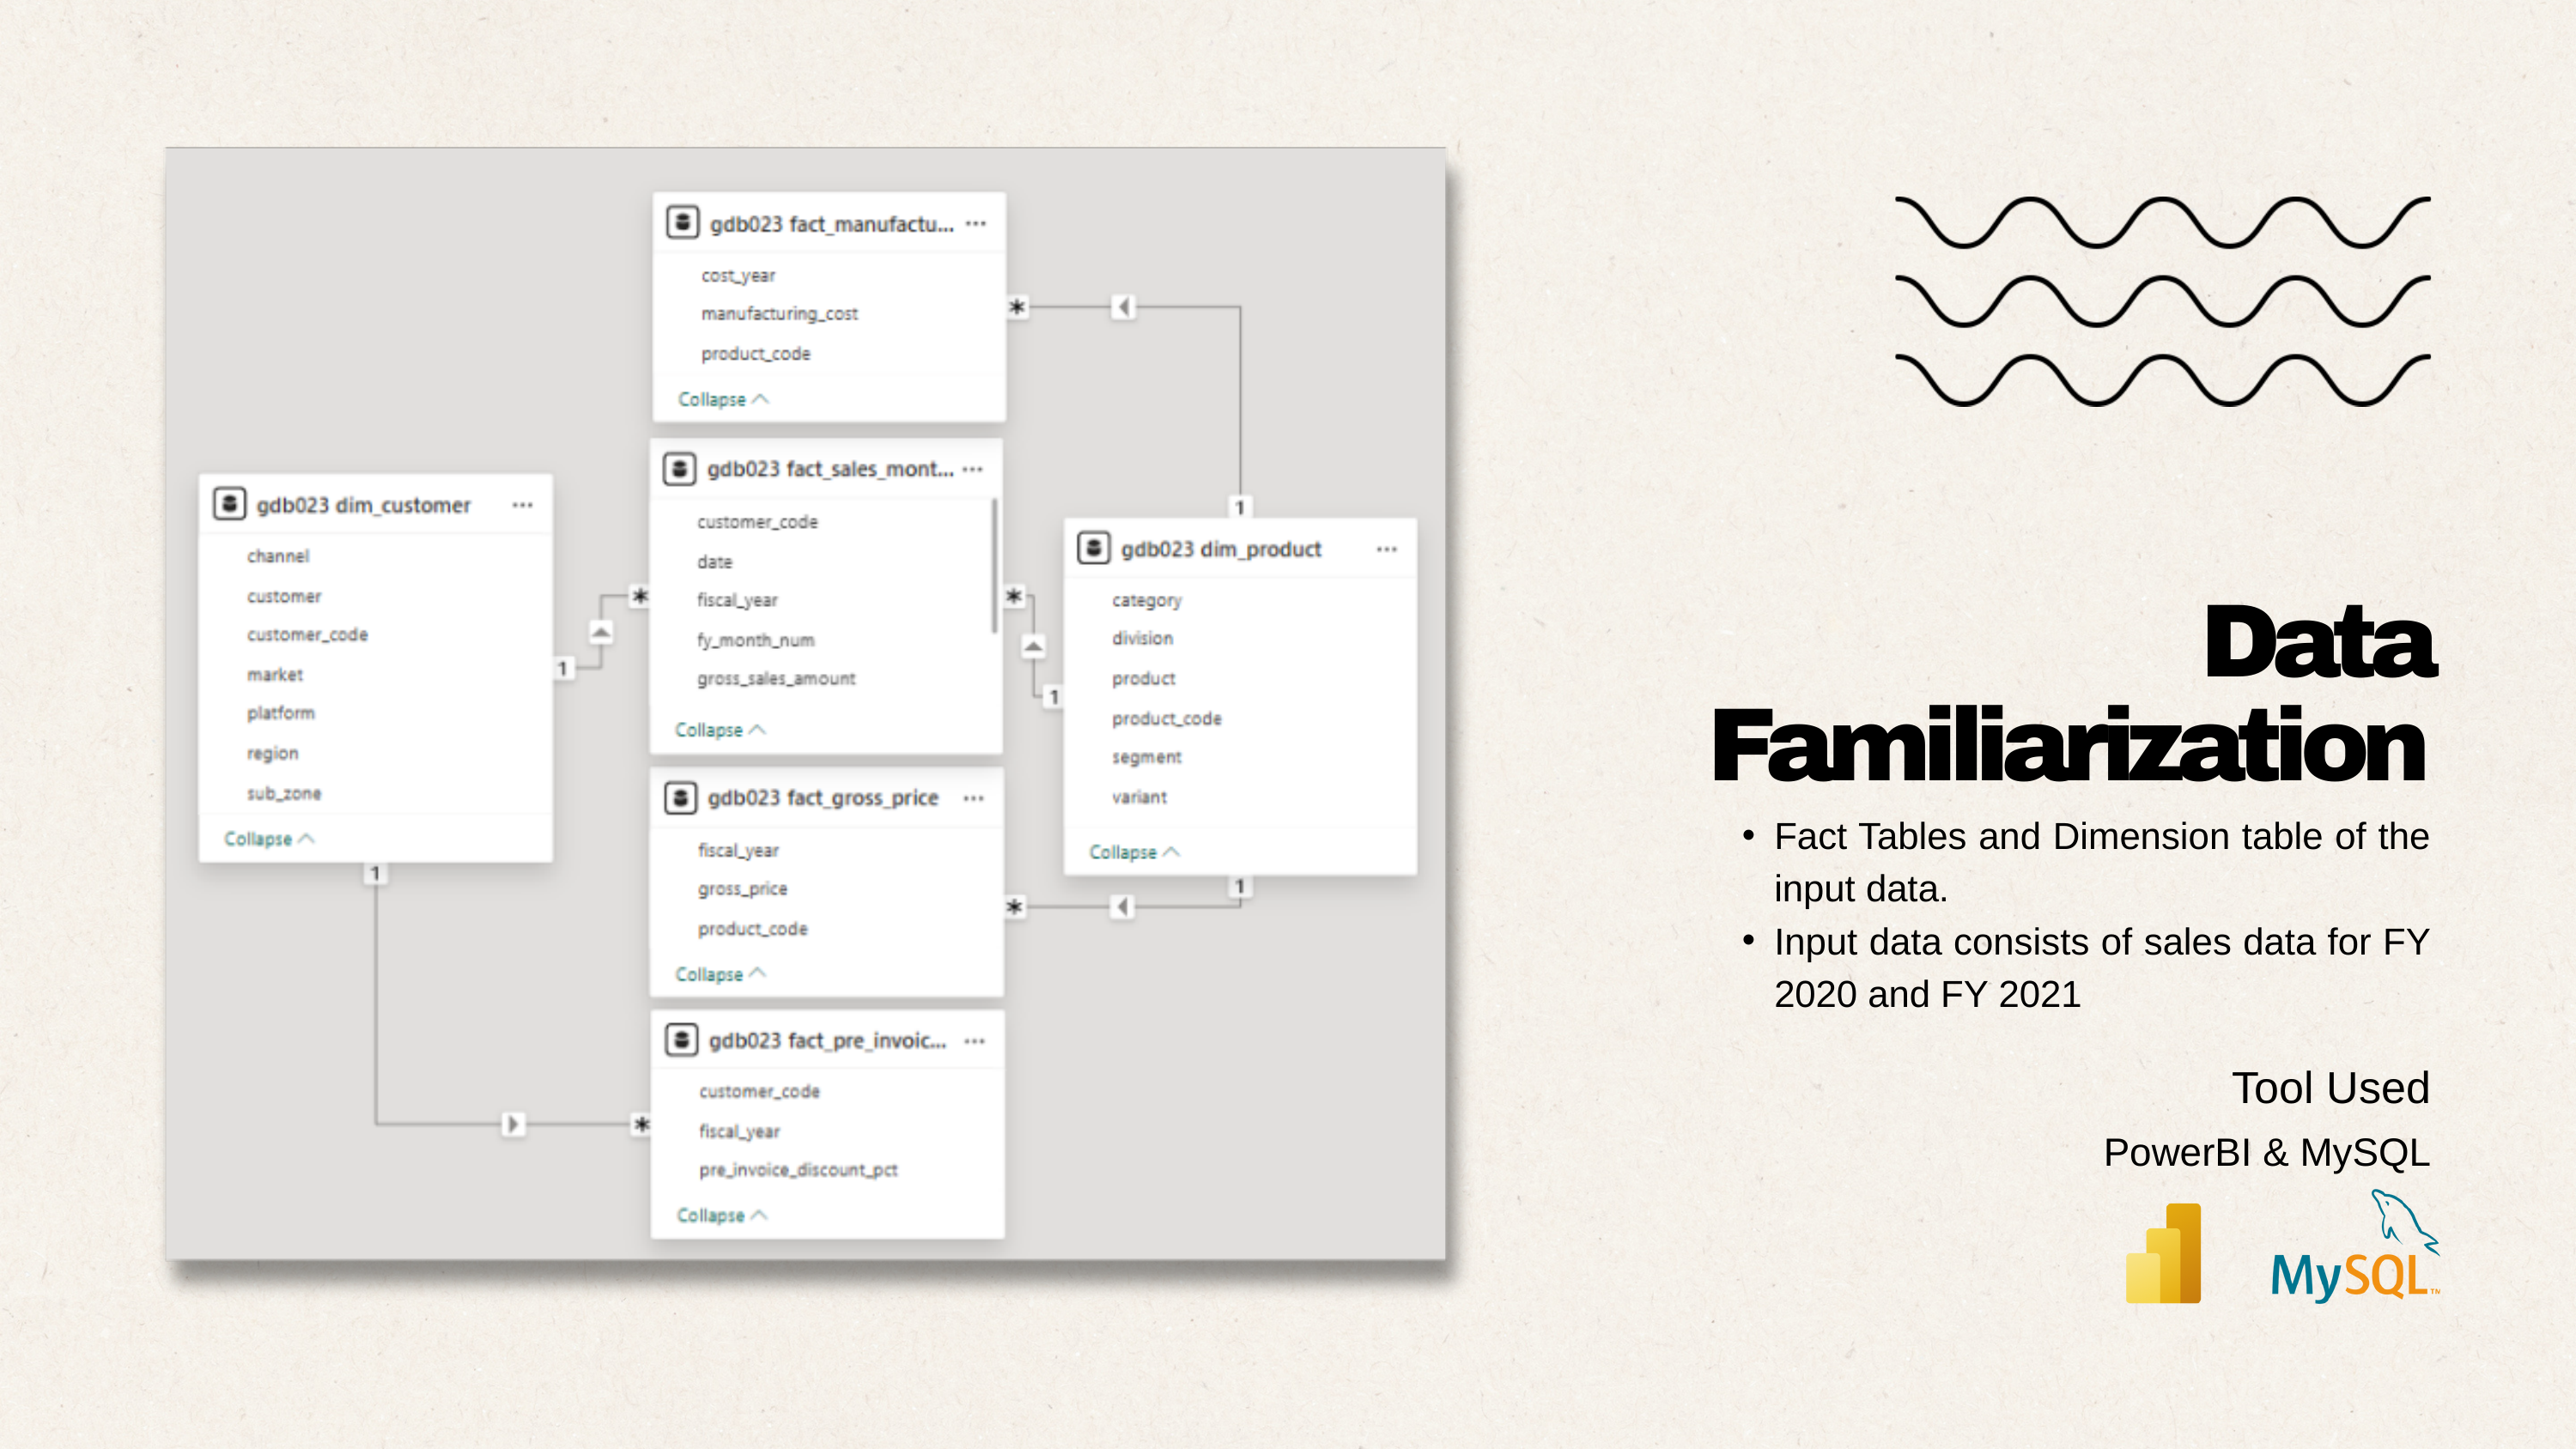

Data Familiarization
Fact Tables and Dimension table of the input data.
Input data consists of sales data for FY 2020 and FY 2021
Tool Used
PowerBI & MySQL